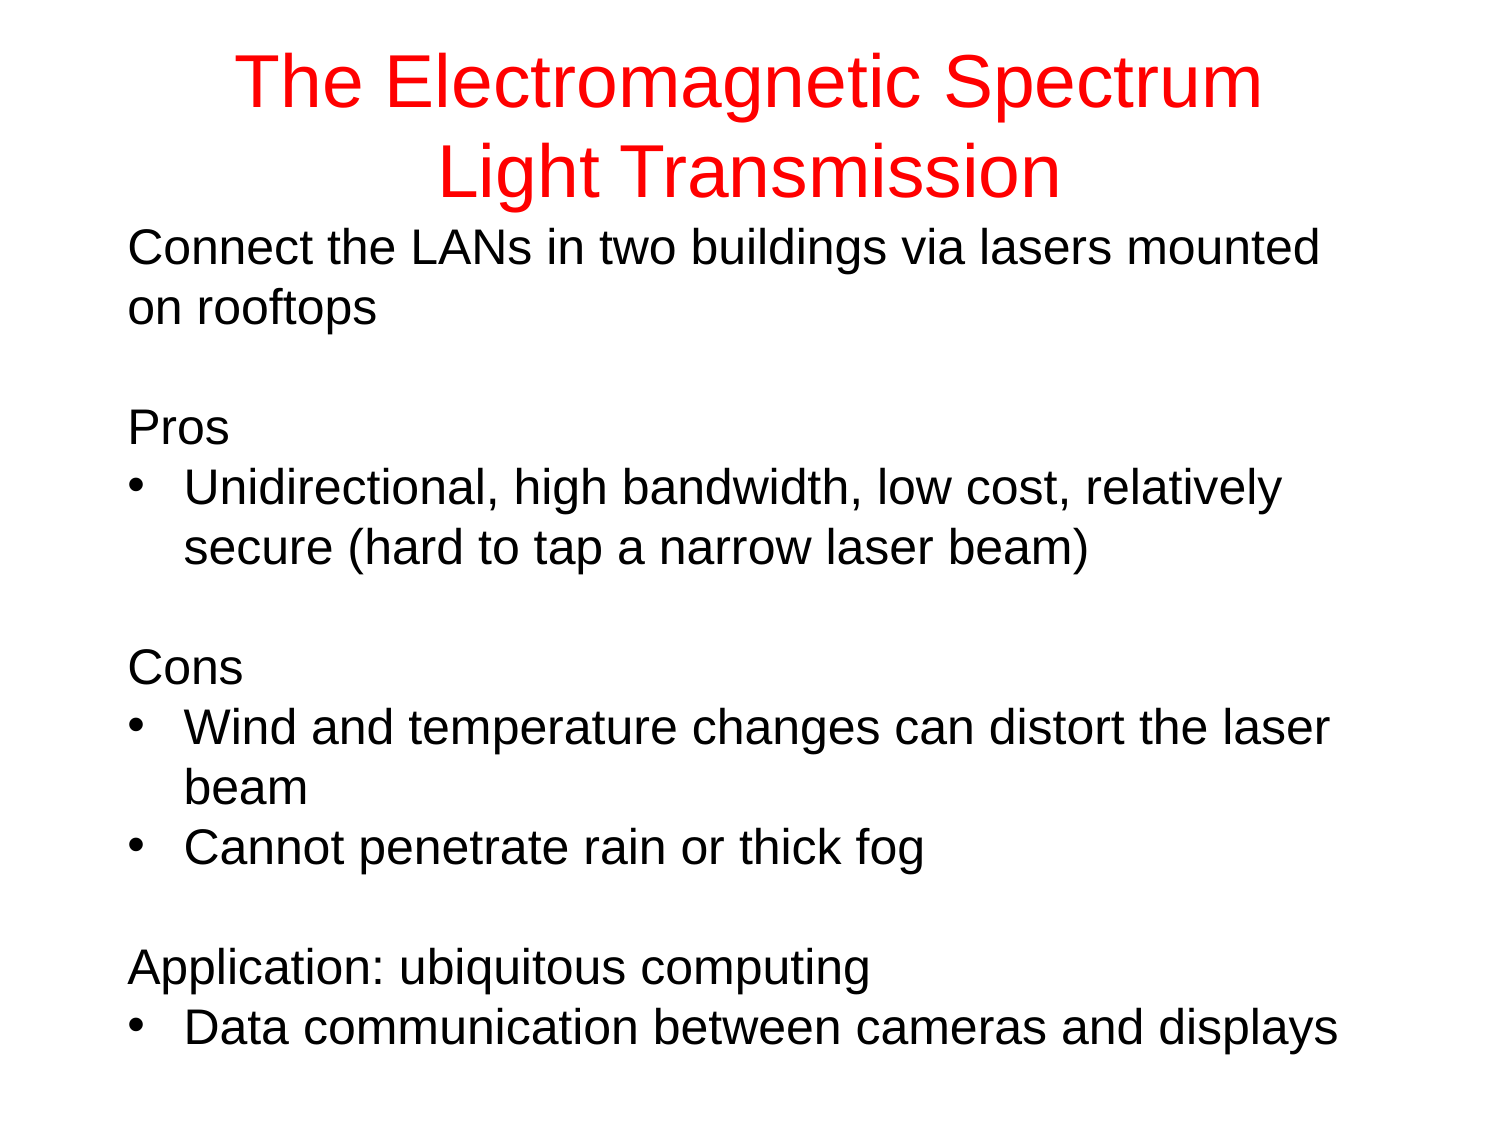

# The Electromagnetic Spectrum Light Transmission
Connect the LANs in two buildings via lasers mounted on rooftops

Pros
Unidirectional, high bandwidth, low cost, relatively secure (hard to tap a narrow laser beam)

Cons
Wind and temperature changes can distort the laser beam
Cannot penetrate rain or thick fog

Application: ubiquitous computing
Data communication between cameras and displays